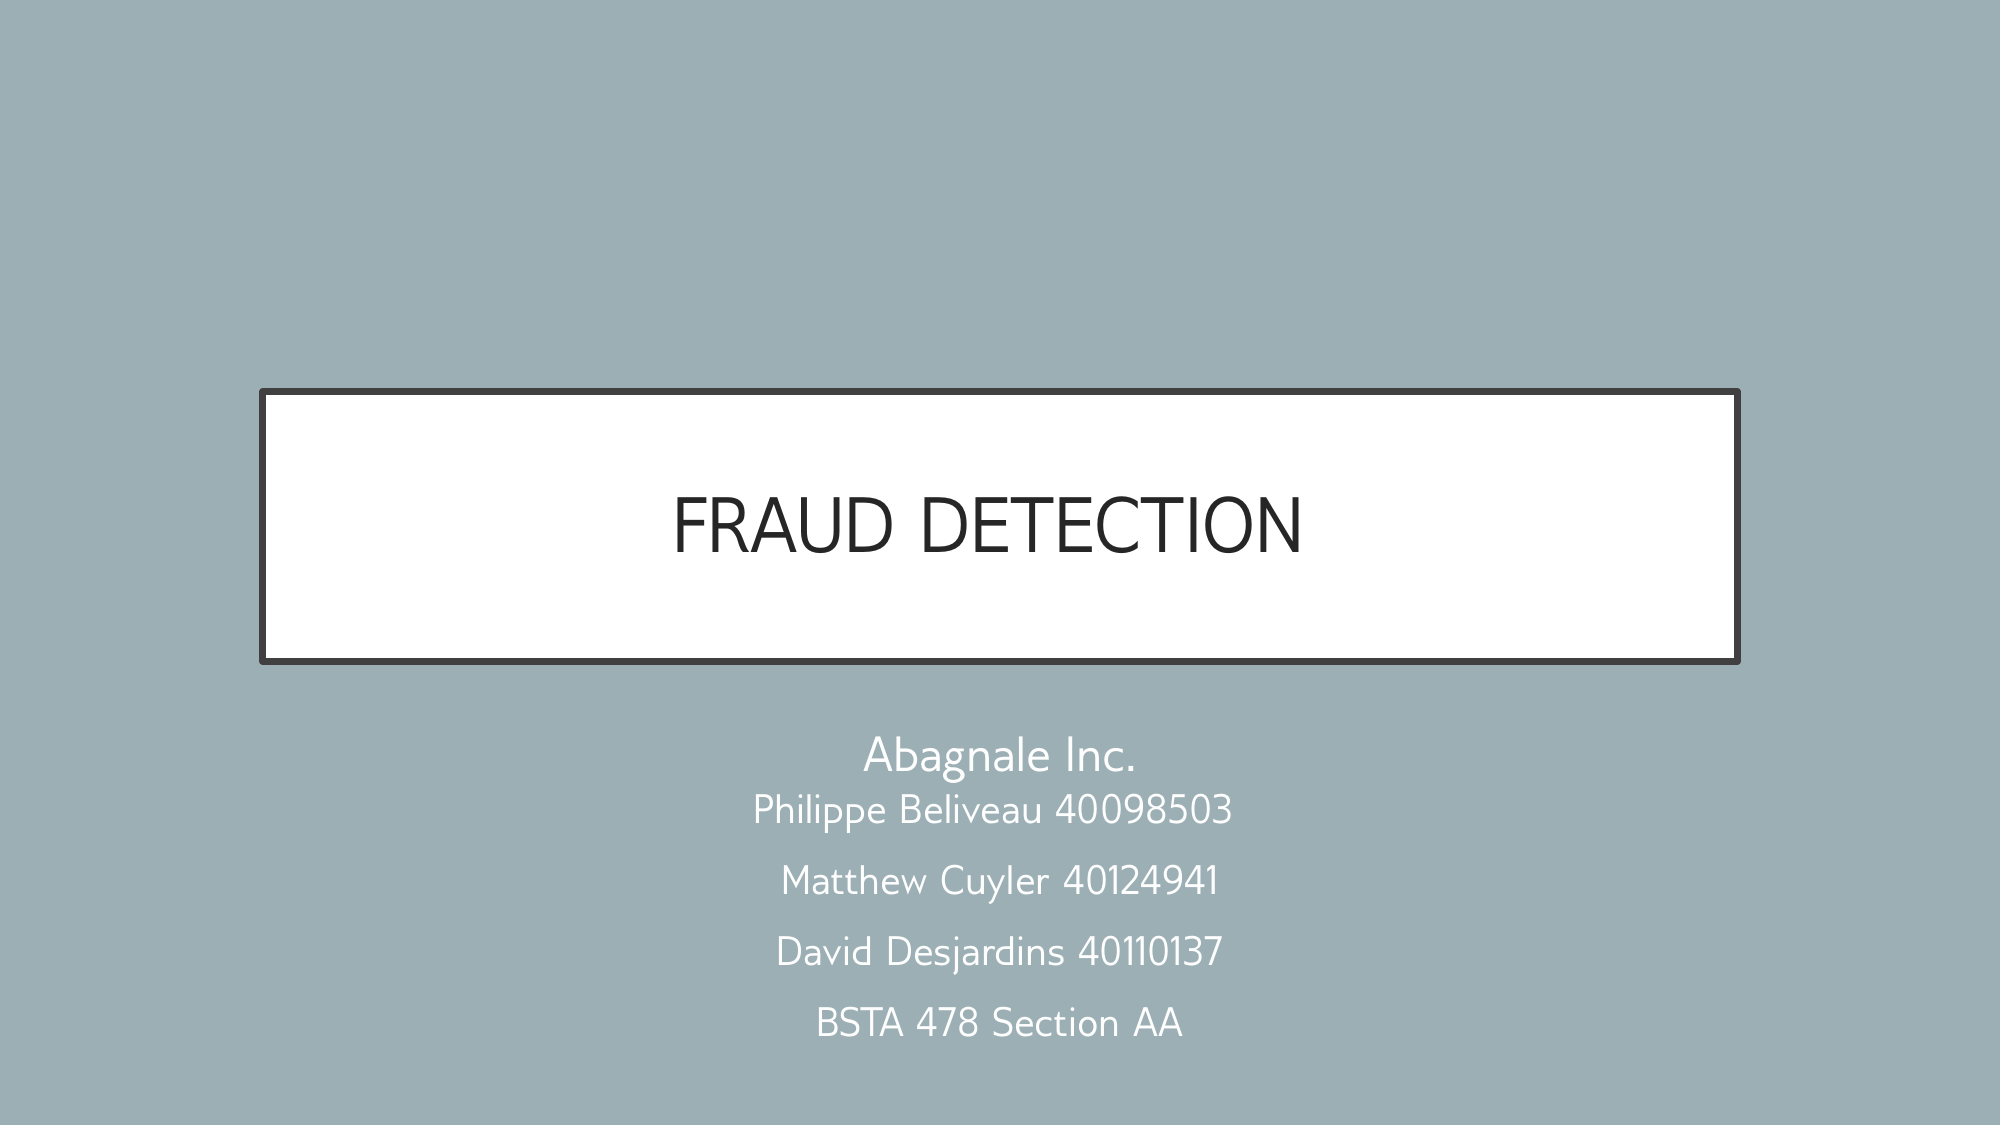

# FRAUD DETECTION
Abagnale Inc.
Philippe Beliveau 40098503
Matthew Cuyler 40124941
David Desjardins 40110137
BSTA 478 Section AA